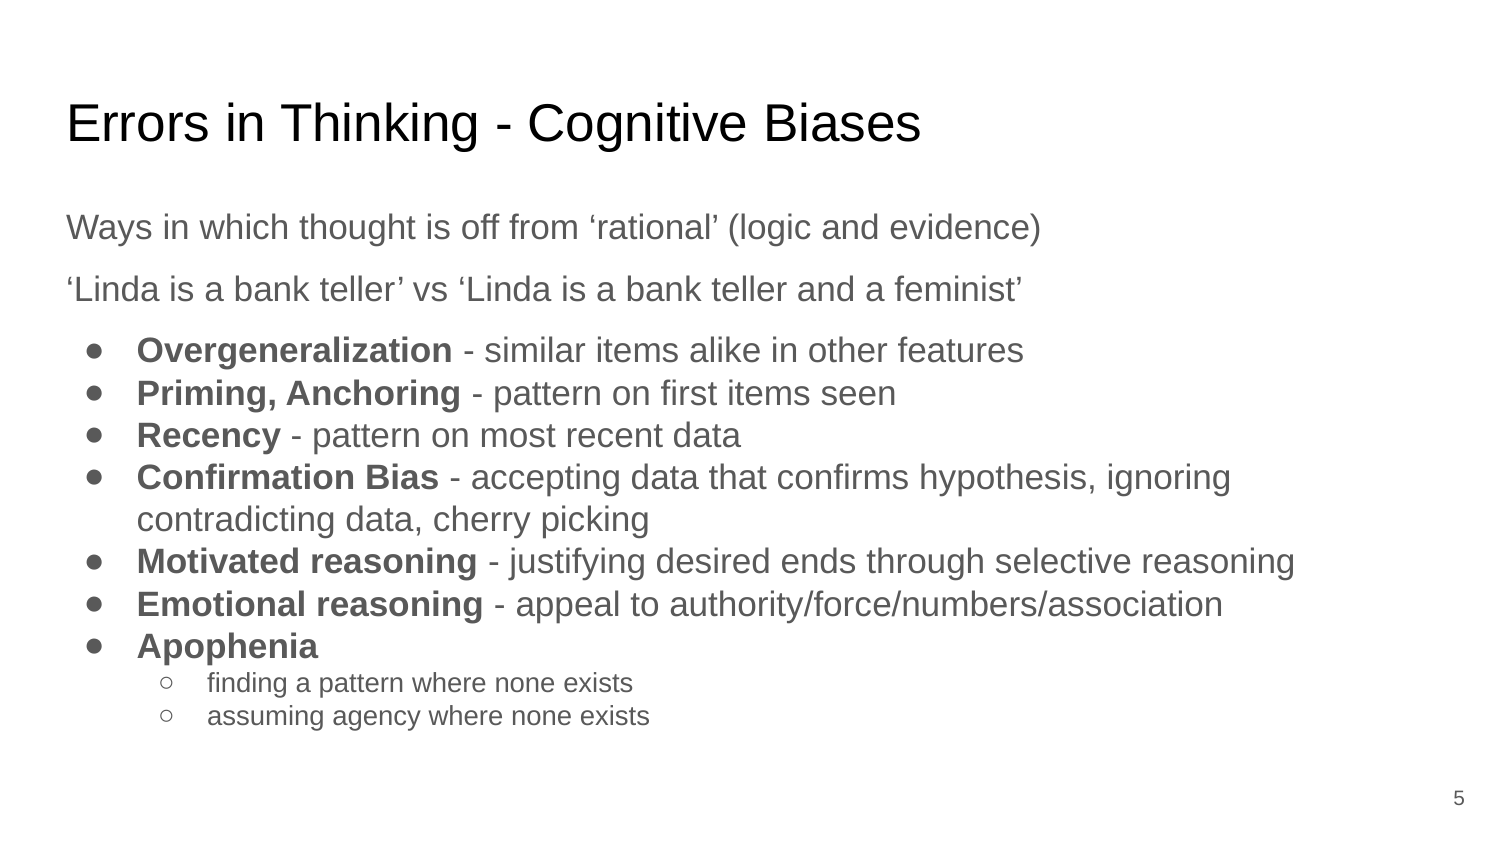

# Errors in Thinking - Cognitive Biases
Ways in which thought is off from ‘rational’ (logic and evidence)
‘Linda is a bank teller’ vs ‘Linda is a bank teller and a feminist’
Overgeneralization - similar items alike in other features
Priming, Anchoring - pattern on first items seen
Recency - pattern on most recent data
Confirmation Bias - accepting data that confirms hypothesis, ignoring contradicting data, cherry picking
Motivated reasoning - justifying desired ends through selective reasoning
Emotional reasoning - appeal to authority/force/numbers/association
Apophenia
finding a pattern where none exists
assuming agency where none exists
5